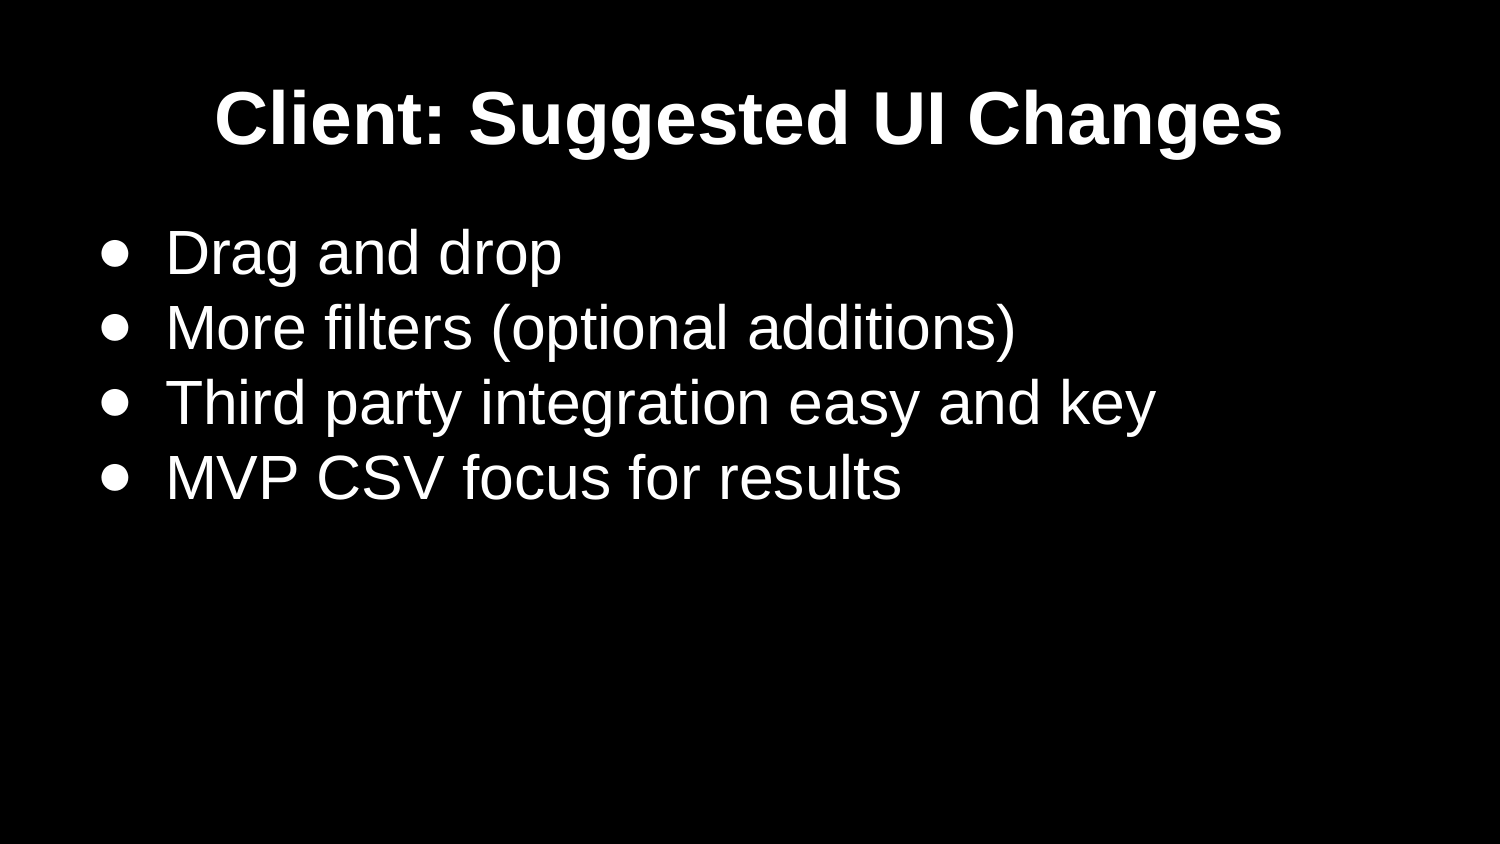

# Client: Suggested UI Changes
Drag and drop
More filters (optional additions)
Third party integration easy and key
MVP CSV focus for results